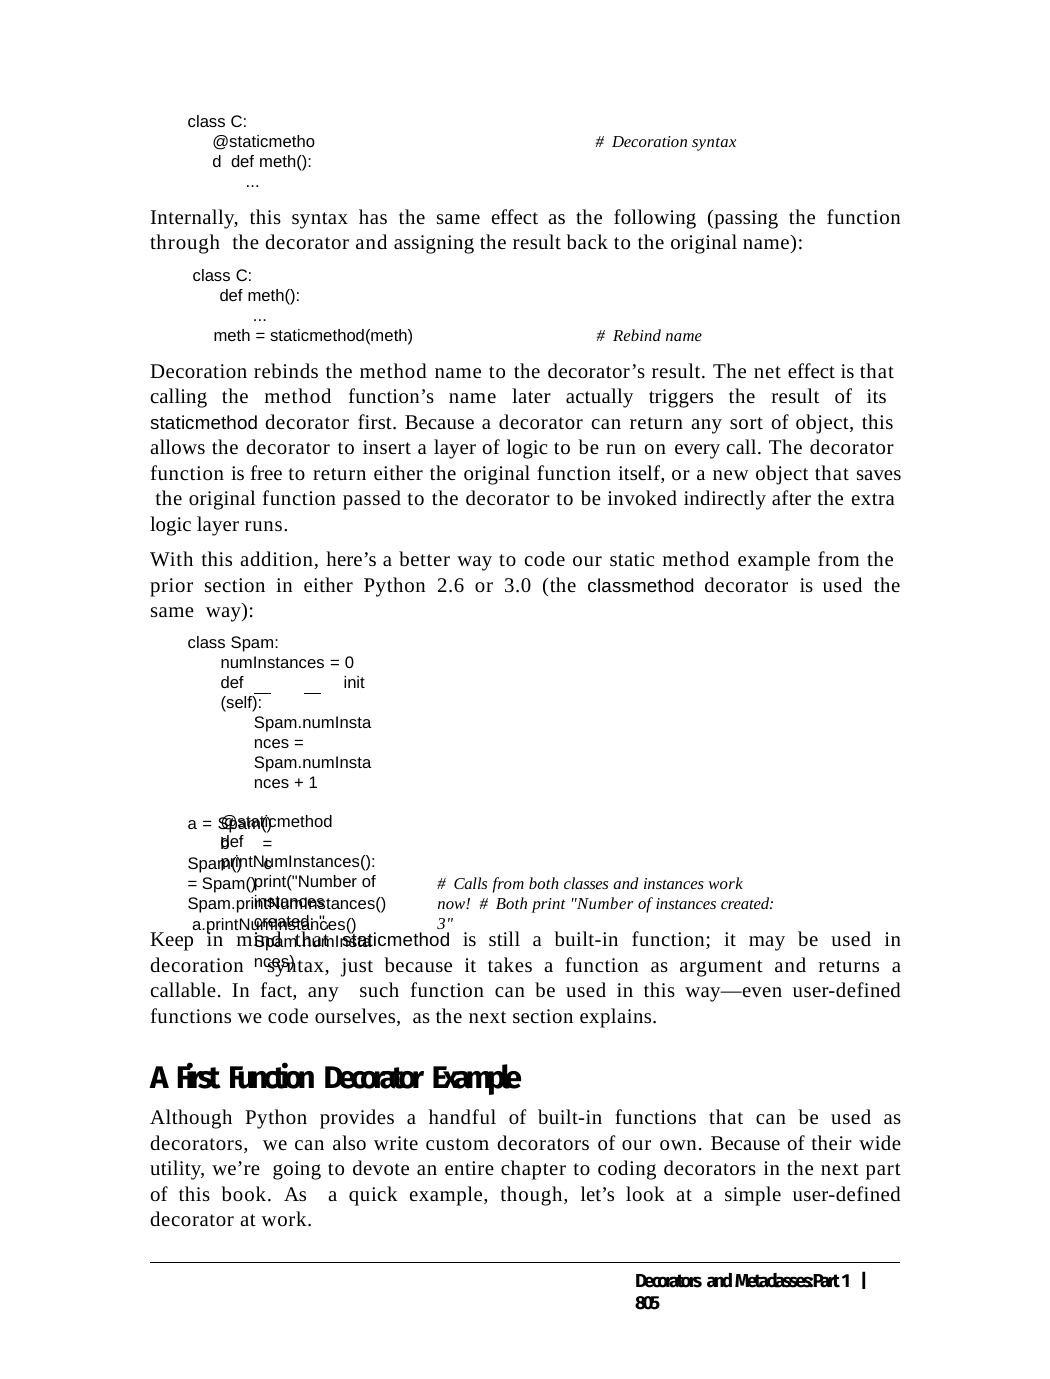

class C:
@staticmethod  def meth():
...
# Decoration syntax
Internally, this syntax has the same effect as the following (passing the function through  the decorator and assigning the result back to the original name):
class C:
def meth():
...
meth = staticmethod(meth)	# Rebind name
Decoration rebinds the method name to the decorator’s result. The net effect is that  calling the method function’s name later actually triggers the result of its  staticmethod decorator first. Because a decorator can return any sort of object, this  allows the decorator to insert a layer of logic to be run on every call. The decorator  function is free to return either the original function itself, or a new object that saves  the original function passed to the decorator to be invoked indirectly after the extra  logic layer runs.
With this addition, here’s a better way to code our static method example from the  prior section in either Python 2.6 or 3.0 (the classmethod decorator is used the same  way):
class Spam:
numInstances = 0  def	init (self):
Spam.numInstances = Spam.numInstances + 1

@staticmethod
def printNumInstances():
print("Number of instances created: ", Spam.numInstances)

a = Spam()  b = Spam()  c = Spam()
Spam.printNumInstances()  a.printNumInstances()
# Calls from both classes and instances work now!  # Both print "Number of instances created: 3"
Keep in mind that staticmethod is still a built-in function; it may be used in decoration  syntax, just because it takes a function as argument and returns a callable. In fact, any  such function can be used in this way—even user-defined functions we code ourselves,  as the next section explains.

A First Function Decorator Example
Although Python provides a handful of built-in functions that can be used as decorators,  we can also write custom decorators of our own. Because of their wide utility, we’re  going to devote an entire chapter to coding decorators in the next part of this book. As  a quick example, though, let’s look at a simple user-defined decorator at work.

Decorators and Metaclasses: Part 1  | 805